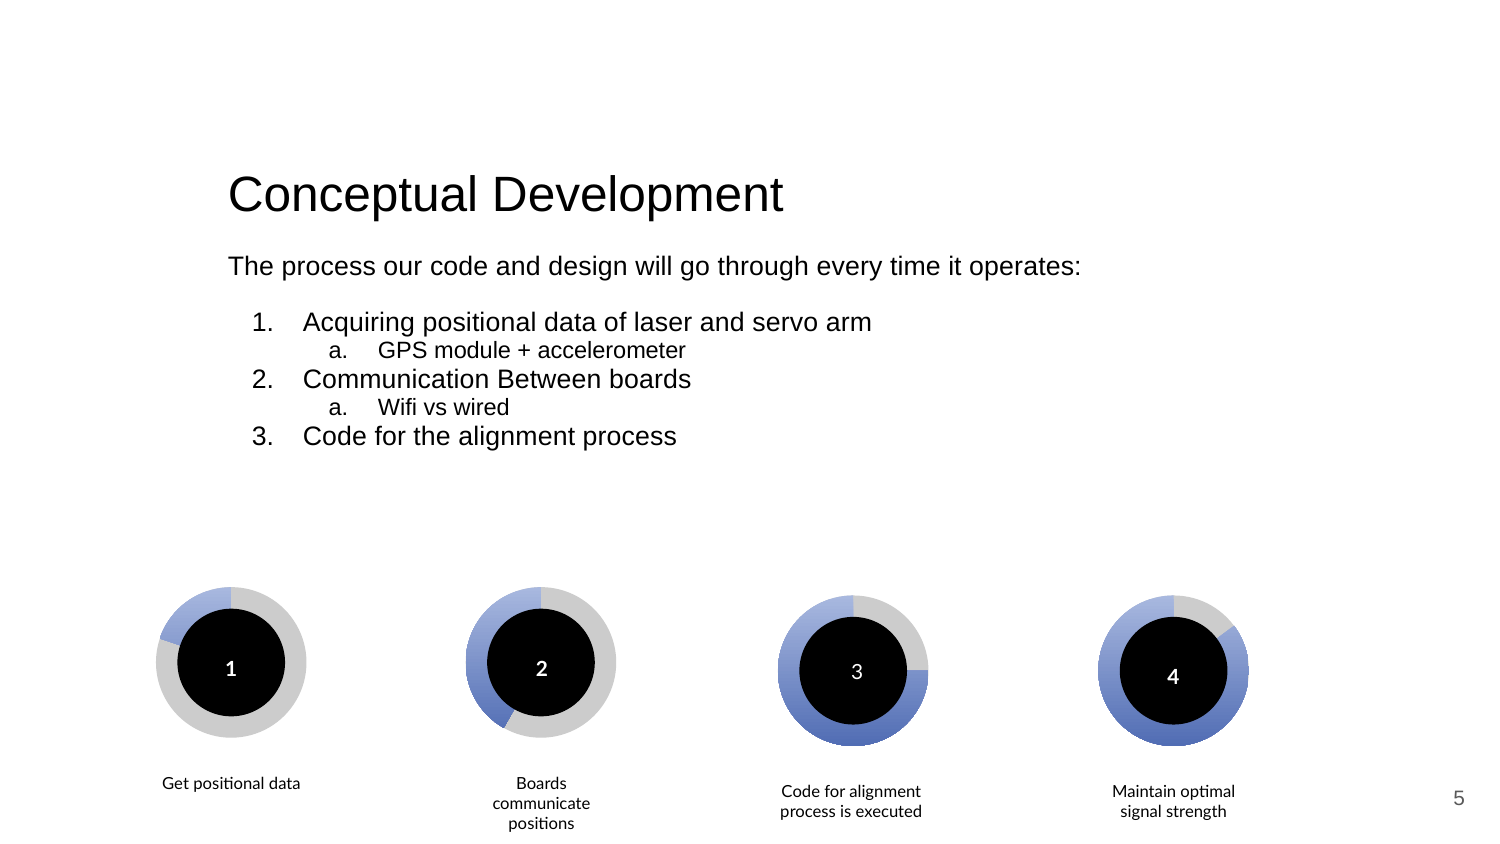

# Conceptual Development
The process our code and design will go through every time it operates:
Acquiring positional data of laser and servo arm
GPS module + accelerometer
Communication Between boards
Wifi vs wired
Code for the alignment process

    33

1

2

75%

4

Get positional data
Boards communicate positions
5
Code for alignment process is executed
Maintain optimal signal strength